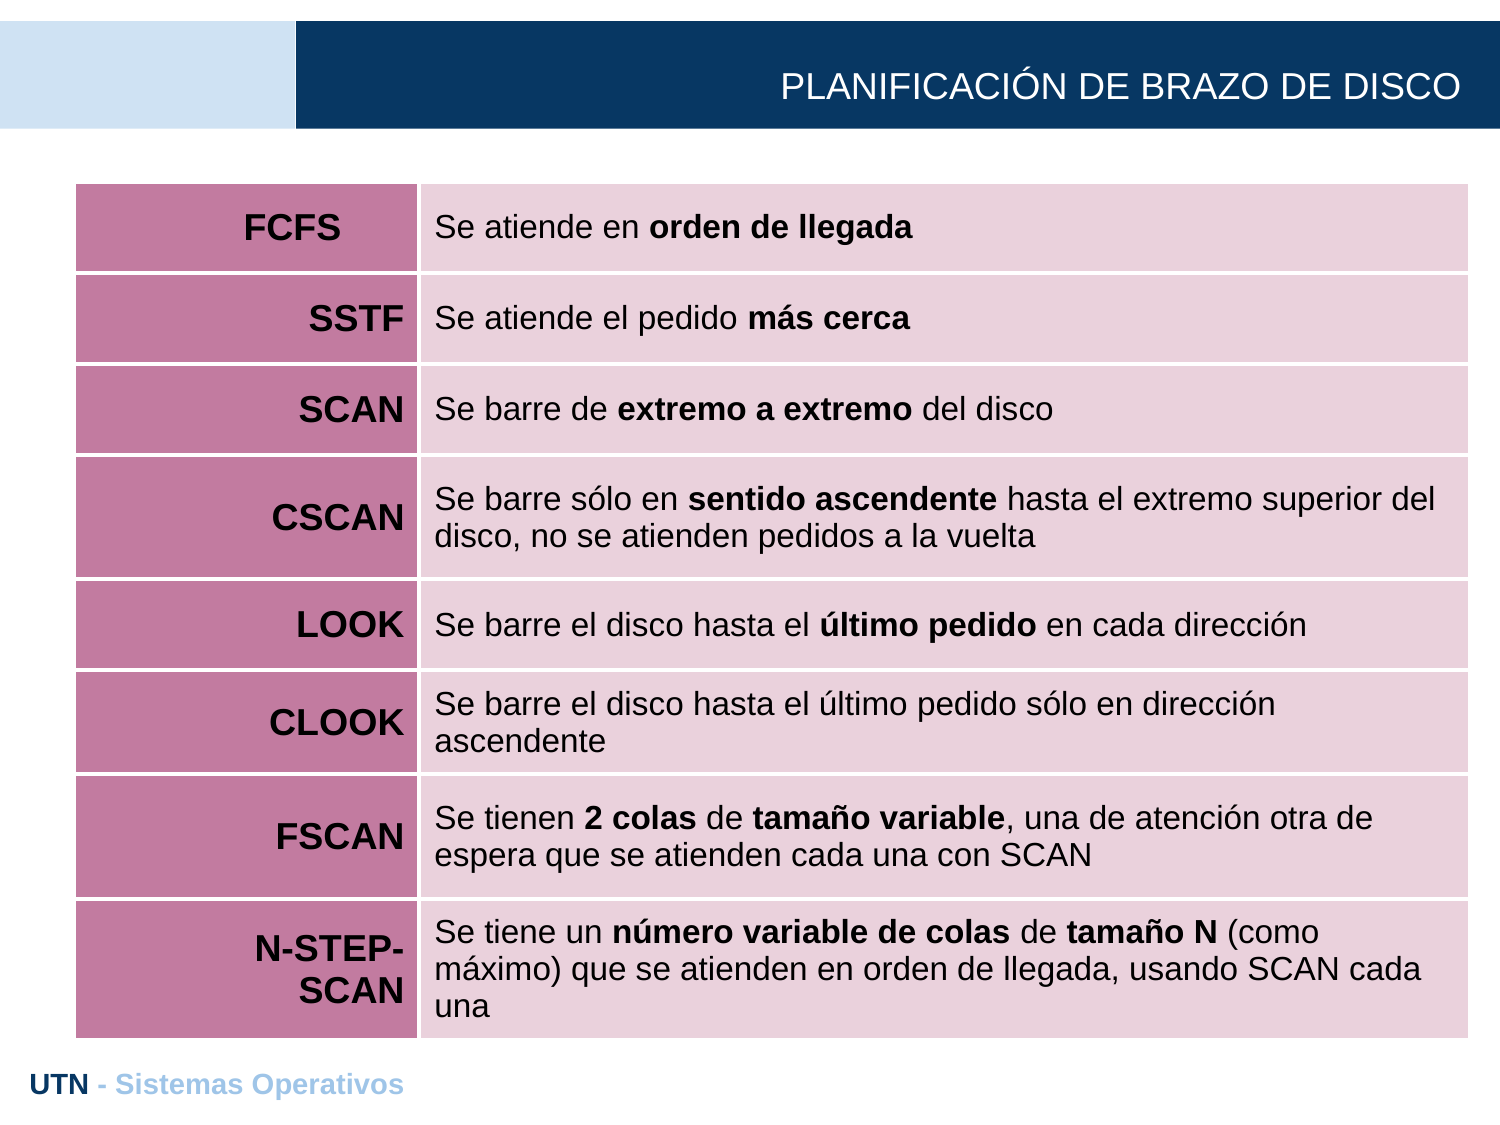

# PLANIFICACIÓN DE BRAZO DE DISCO
| FCFS | Se atiende en orden de llegada |
| --- | --- |
| SSTF | Se atiende el pedido más cerca |
| SCAN | Se barre de extremo a extremo del disco |
| CSCAN | Se barre sólo en sentido ascendente hasta el extremo superior del disco, no se atienden pedidos a la vuelta |
| LOOK | Se barre el disco hasta el último pedido en cada dirección |
| CLOOK | Se barre el disco hasta el último pedido sólo en dirección ascendente |
| FSCAN | Se tienen 2 colas de tamaño variable, una de atención otra de espera que se atienden cada una con SCAN |
| N-STEP-SCAN | Se tiene un número variable de colas de tamaño N (como máximo) que se atienden en orden de llegada, usando SCAN cada una |
UTN - Sistemas Operativos